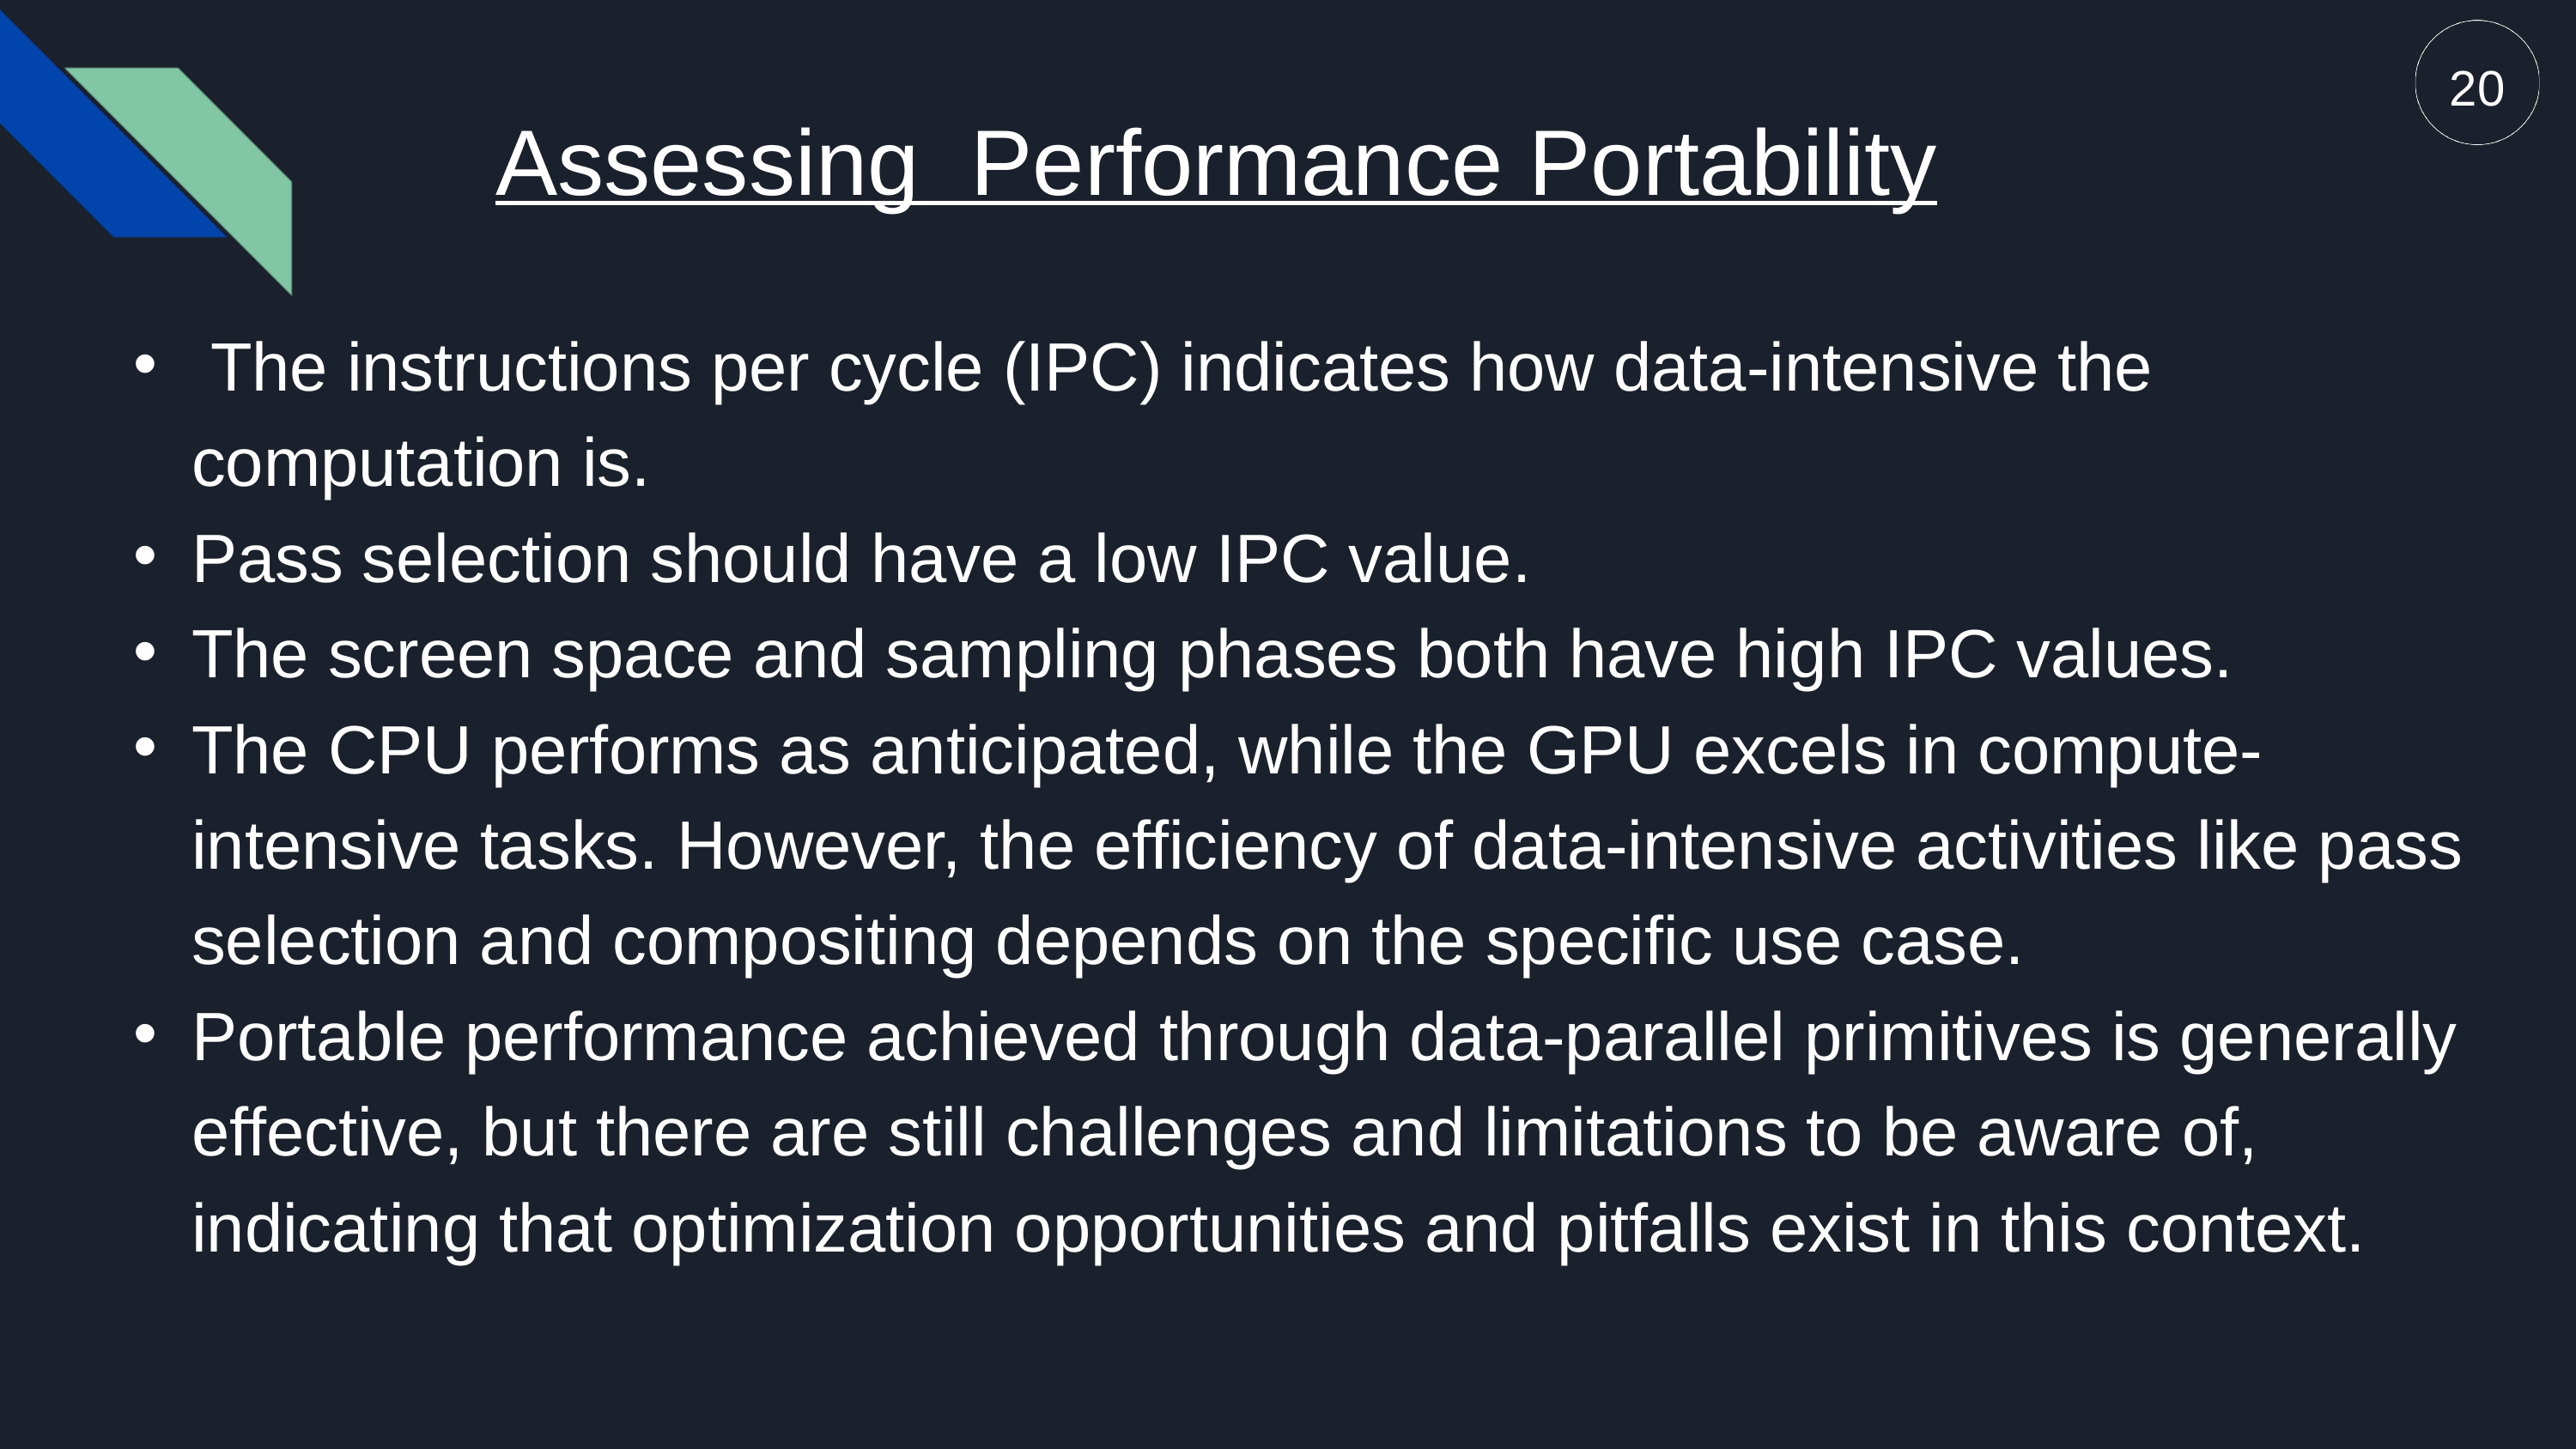

20
Assessing  Performance Portability
 The instructions per cycle (IPC) indicates how data-intensive the computation is.
Pass selection should have a low IPC value.
The screen space and sampling phases both have high IPC values.
The CPU performs as anticipated, while the GPU excels in compute-intensive tasks. However, the efficiency of data-intensive activities like pass selection and compositing depends on the specific use case.
Portable performance achieved through data-parallel primitives is generally effective, but there are still challenges and limitations to be aware of, indicating that optimization opportunities and pitfalls exist in this context.